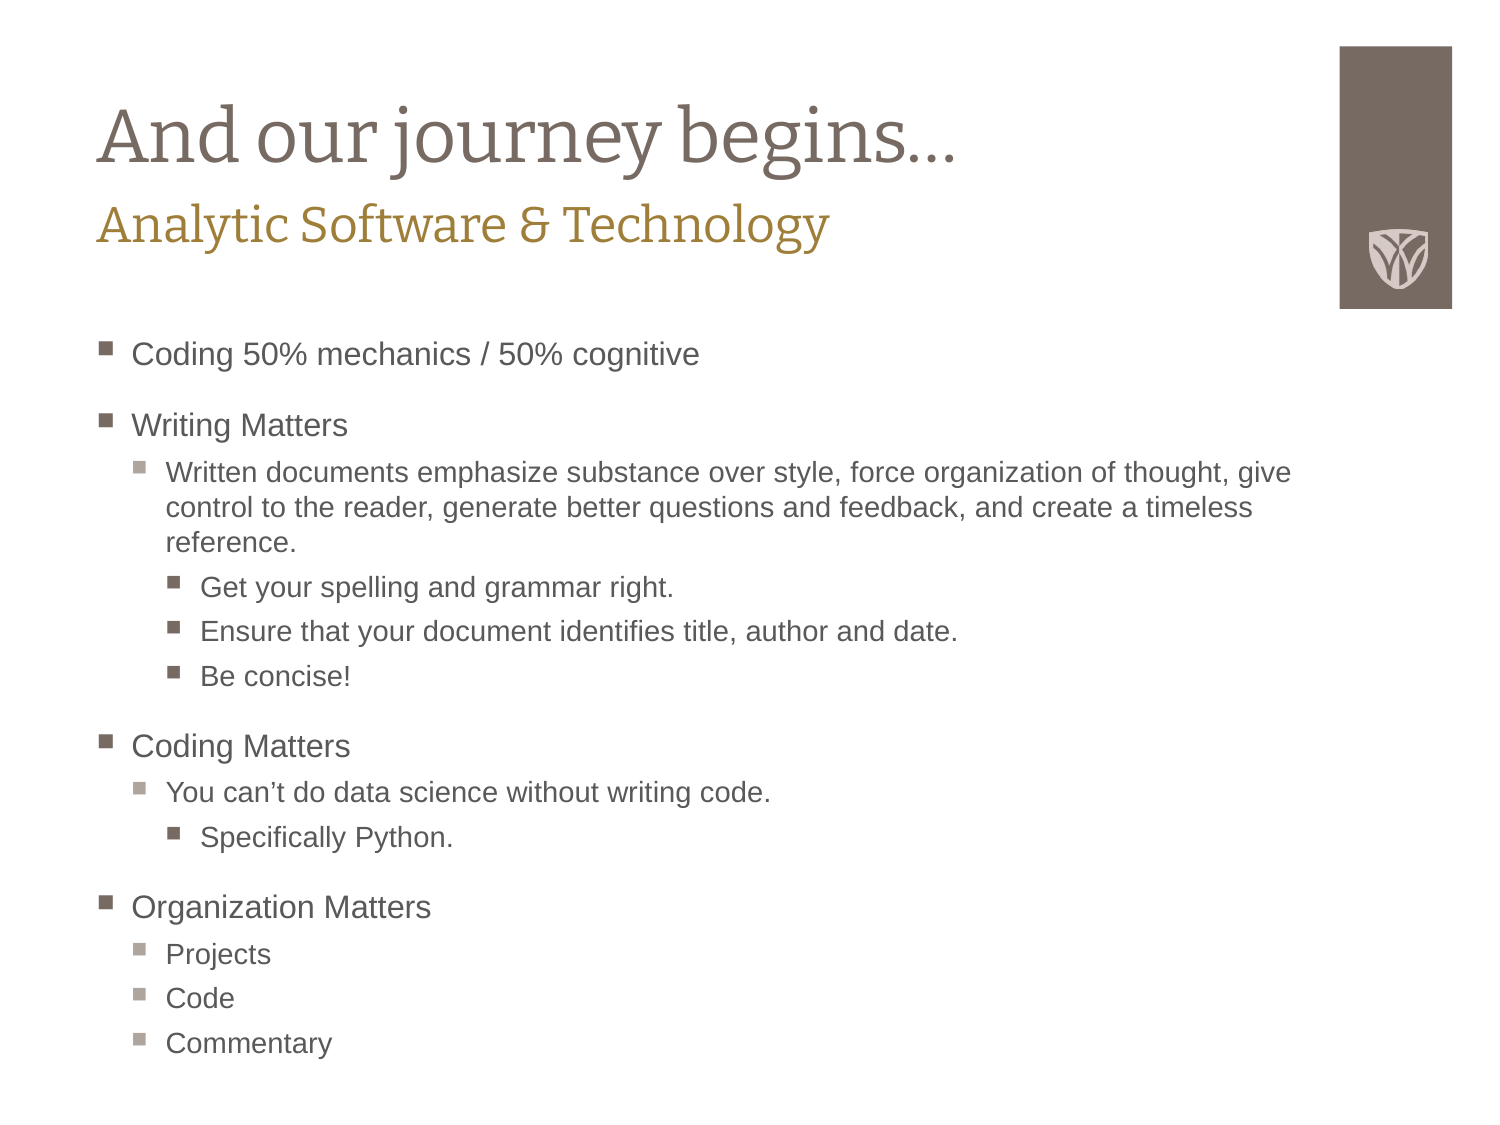

# And our journey begins…
Analytic Software & Technology
Coding 50% mechanics / 50% cognitive
Writing Matters
Written documents emphasize substance over style, force organization of thought, give control to the reader, generate better questions and feedback, and create a timeless reference.
Get your spelling and grammar right.
Ensure that your document identifies title, author and date.
Be concise!
Coding Matters
You can’t do data science without writing code.
Specifically Python.
Organization Matters
Projects
Code
Commentary